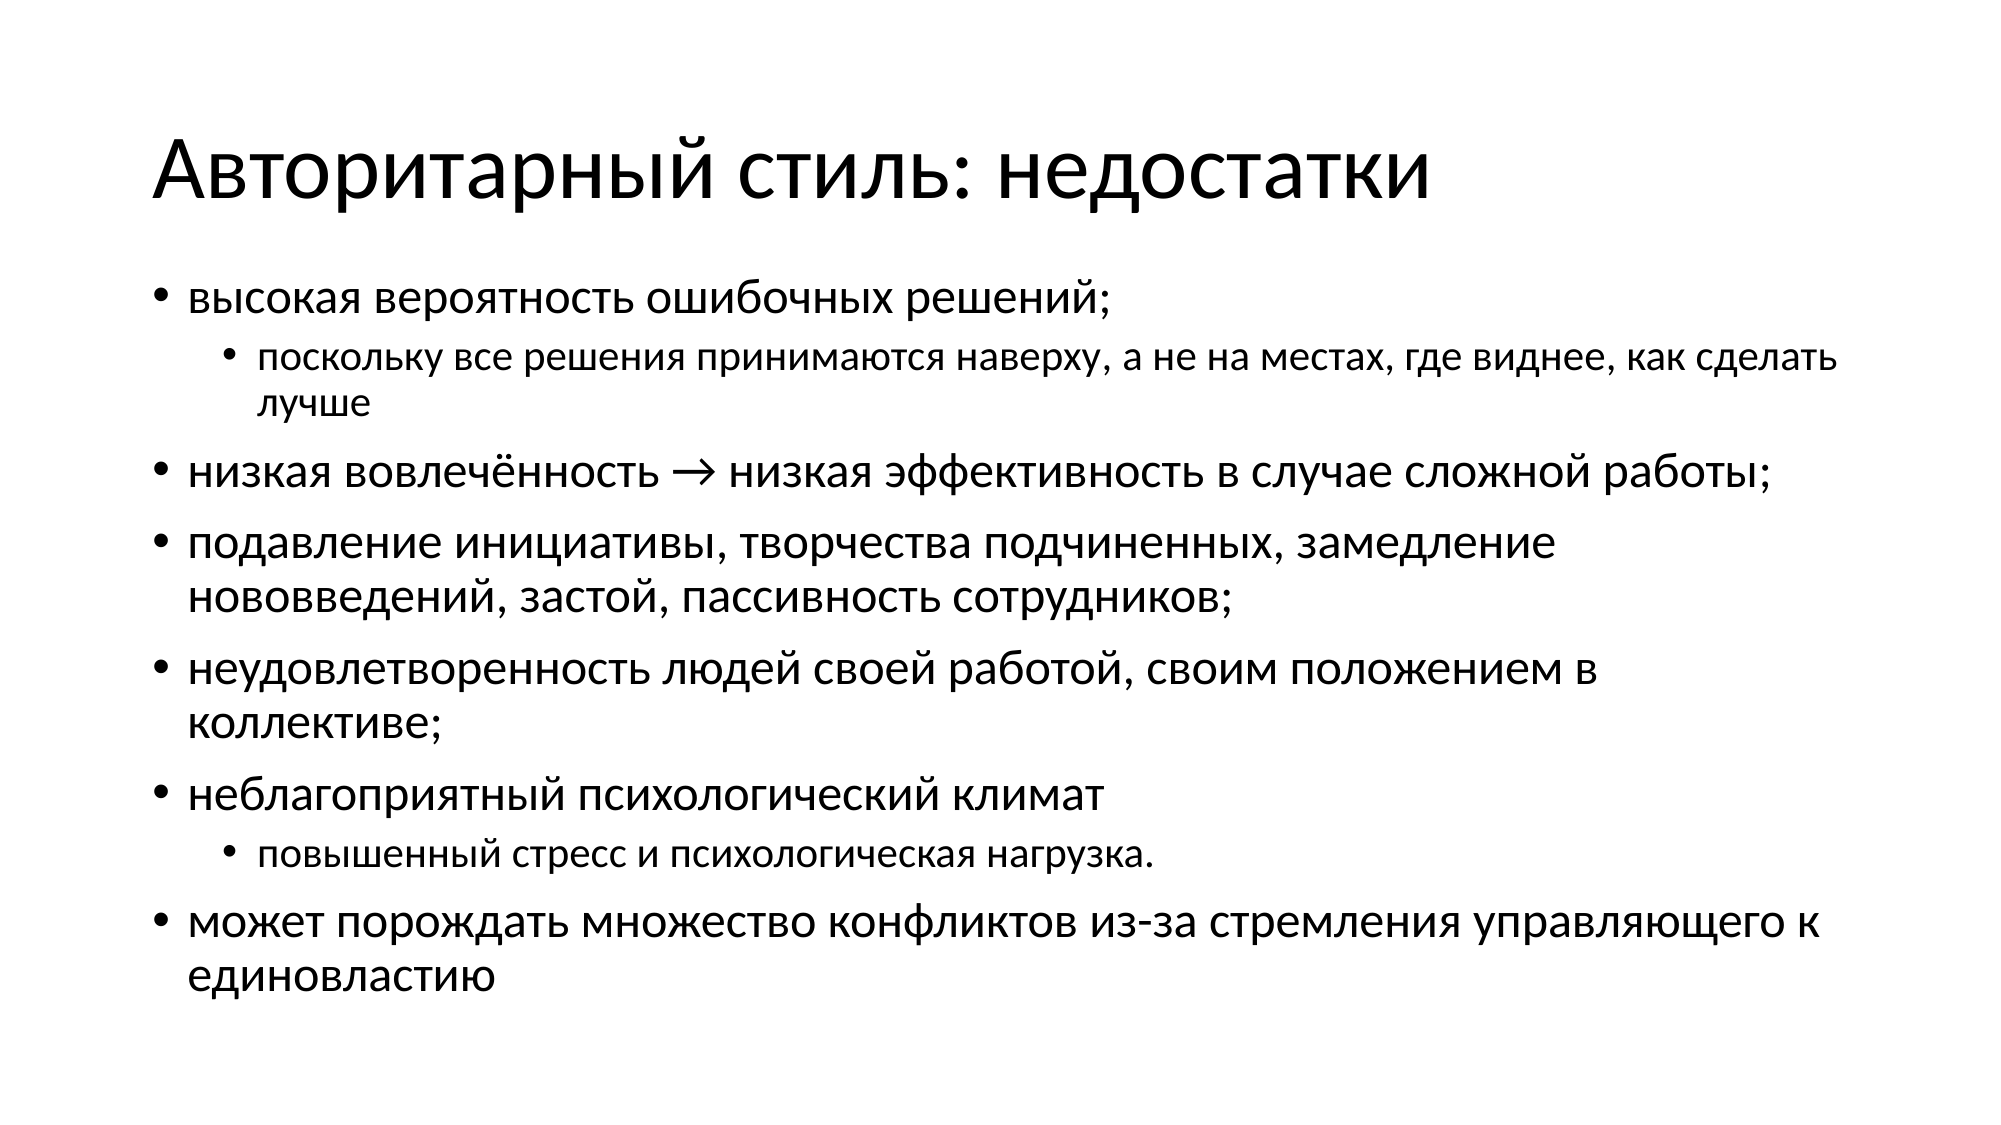

# Авторитарный стиль: недостатки
высокая вероятность ошибочных решений;
поскольку все решения принимаются наверху, а не на местах, где виднее, как сделать лучше
низкая вовлечённость → низкая эффективность в случае сложной работы;
подавление инициативы, творчества подчиненных, замедление нововведений, застой, пассивность сотрудников;
неудовлетворенность людей своей работой, своим положением в коллективе;
неблагоприятный психологический климат
повышенный стресс и психологическая нагрузка.
может порождать множество конфликтов из-за стремления управляющего к единовластию